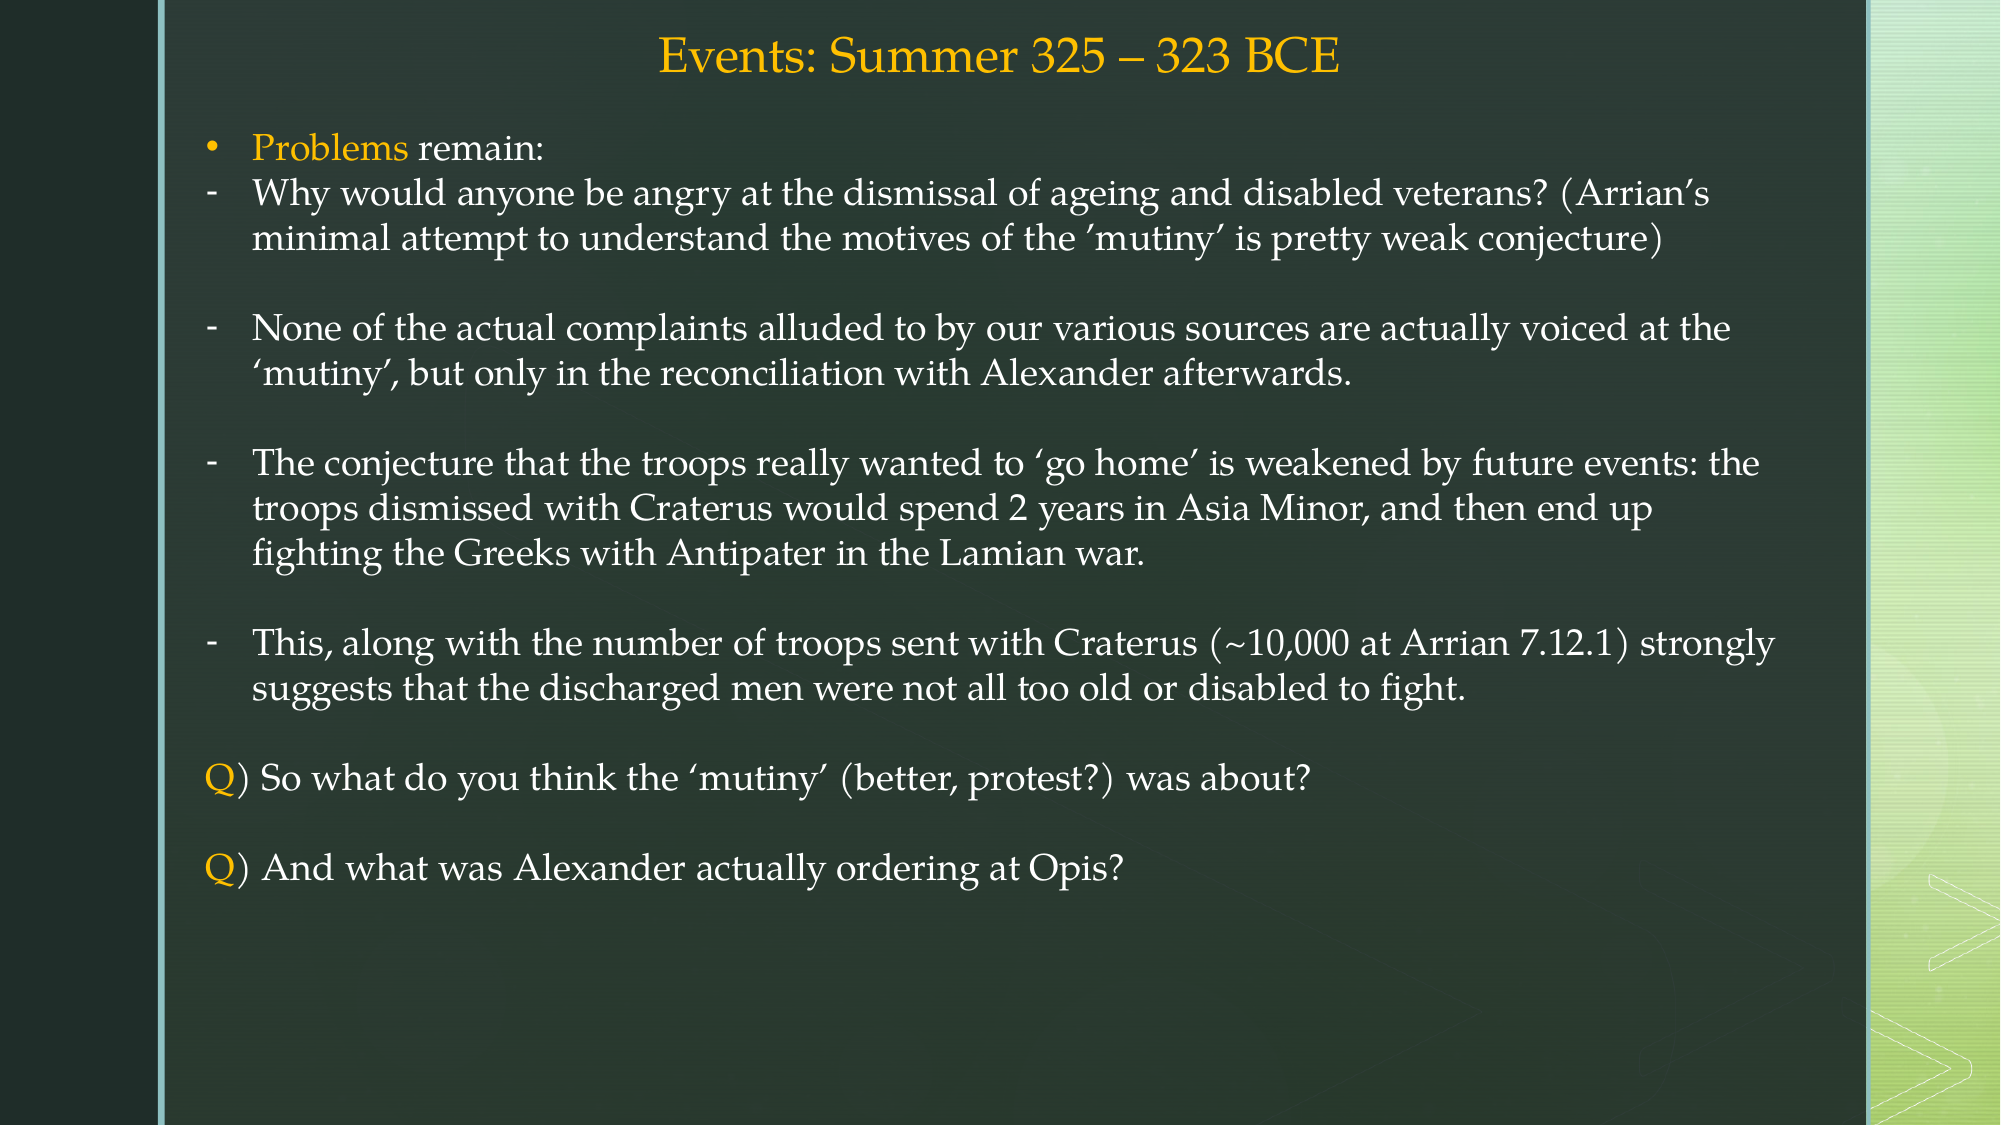

Events: Summer 325 – 323 BCE
Problems remain:
Why would anyone be angry at the dismissal of ageing and disabled veterans? (Arrian’s minimal attempt to understand the motives of the ’mutiny’ is pretty weak conjecture)

None of the actual complaints alluded to by our various sources are actually voiced at the ‘mutiny’, but only in the reconciliation with Alexander afterwards.

The conjecture that the troops really wanted to ‘go home’ is weakened by future events: the troops dismissed with Craterus would spend 2 years in Asia Minor, and then end up fighting the Greeks with Antipater in the Lamian war.

This, along with the number of troops sent with Craterus (~10,000 at Arrian 7.12.1) strongly suggests that the discharged men were not all too old or disabled to fight.

Q) So what do you think the ‘mutiny’ (better, protest?) was about?

Q) And what was Alexander actually ordering at Opis?